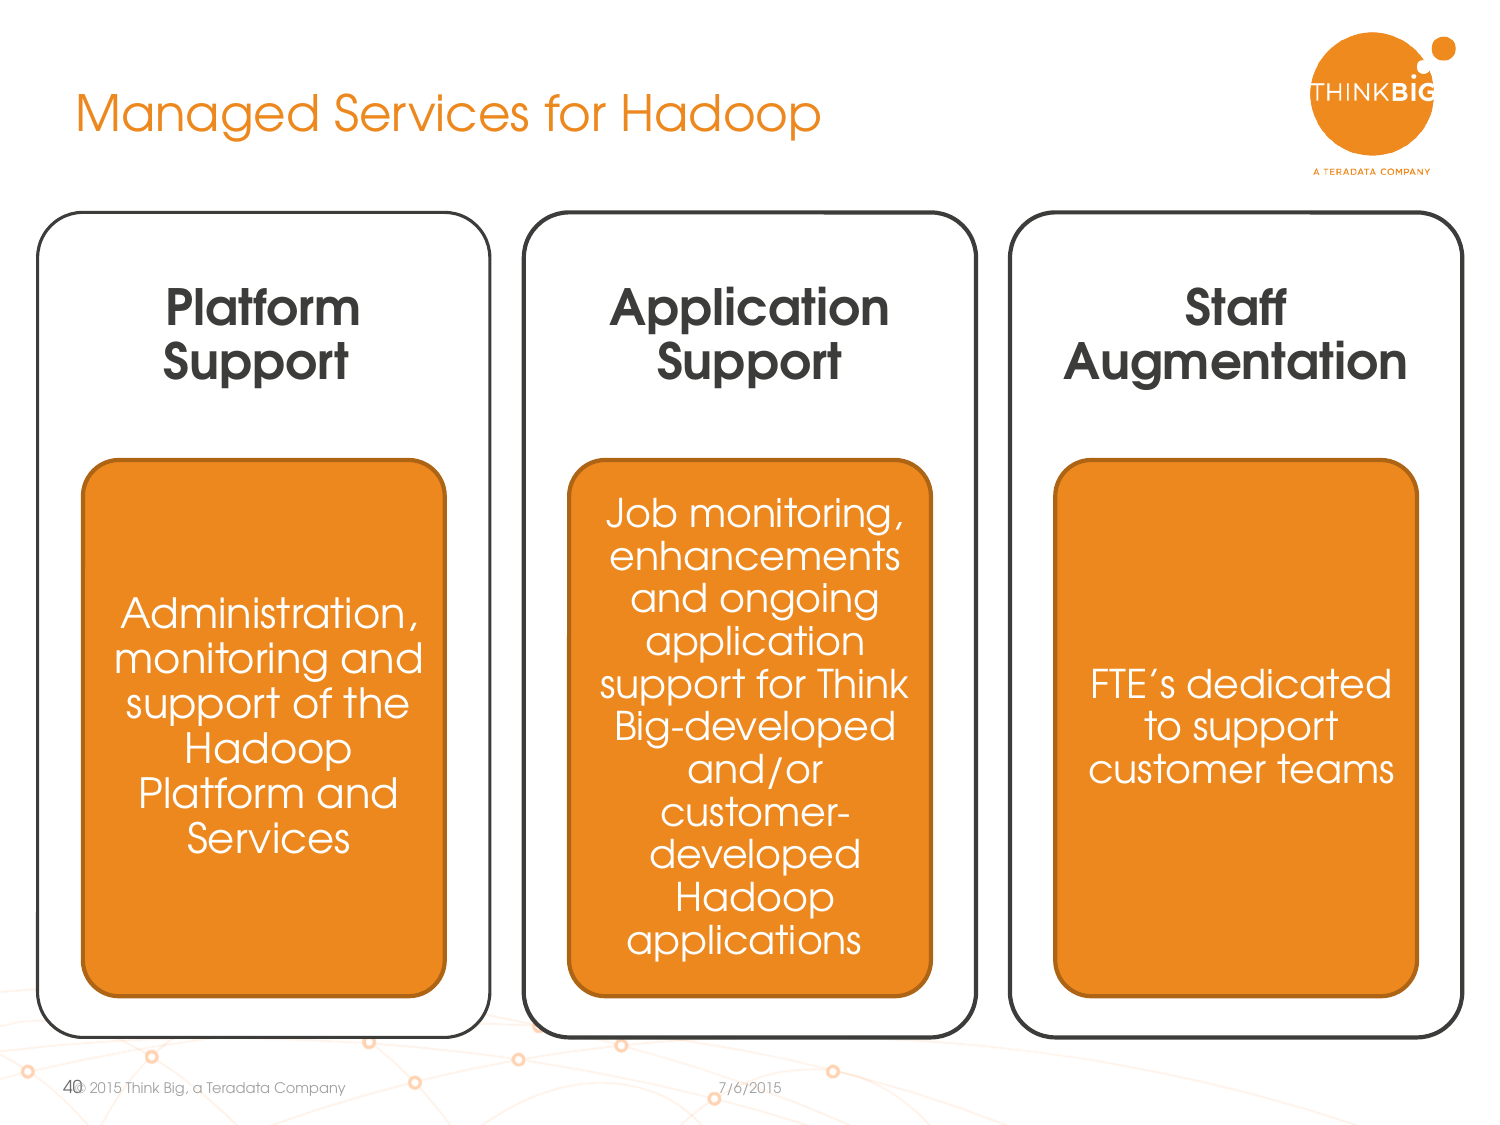

# Managed Services for Hadoop

Platform Support
Administration, monitoring and support of the Hadoop Platform and Services
Application Support
Job monitoring, enhancements and ongoing application support for Think Big-developed and/or customer-developed Hadoop applications
Staff Augmentation
FTE’s dedicated to support customer teams
7/6/2015
© 2015 Think Big, a Teradata Company